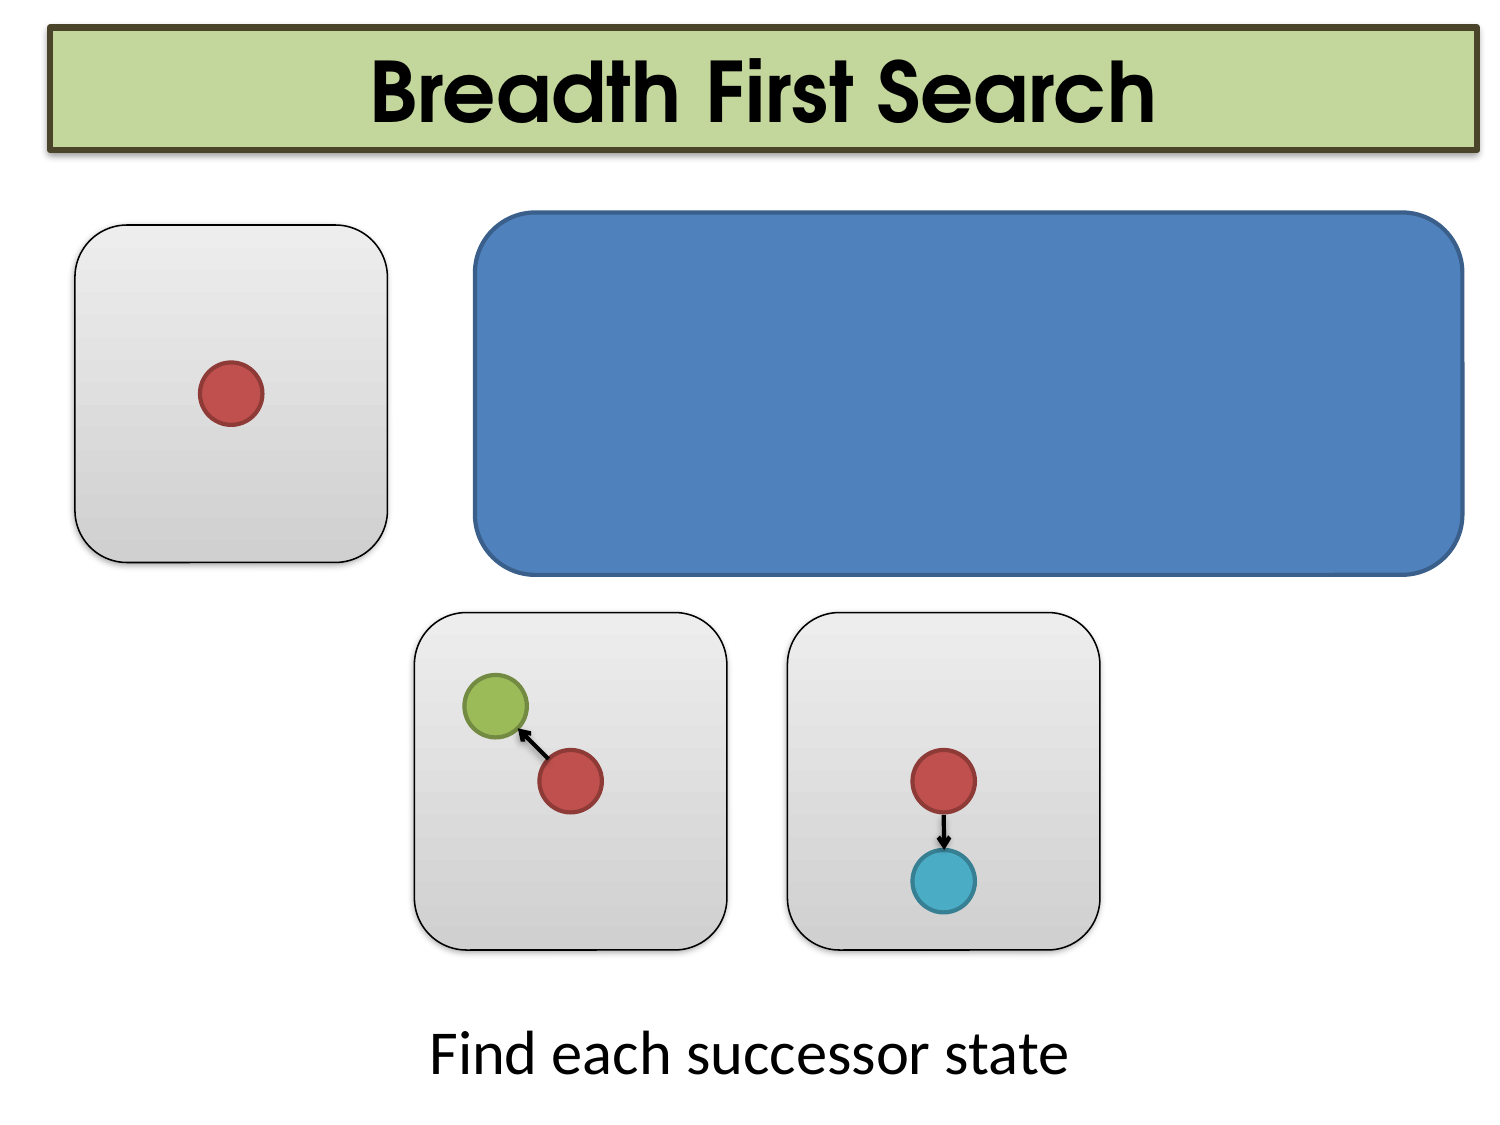

Breadth First Search

Find each successor state